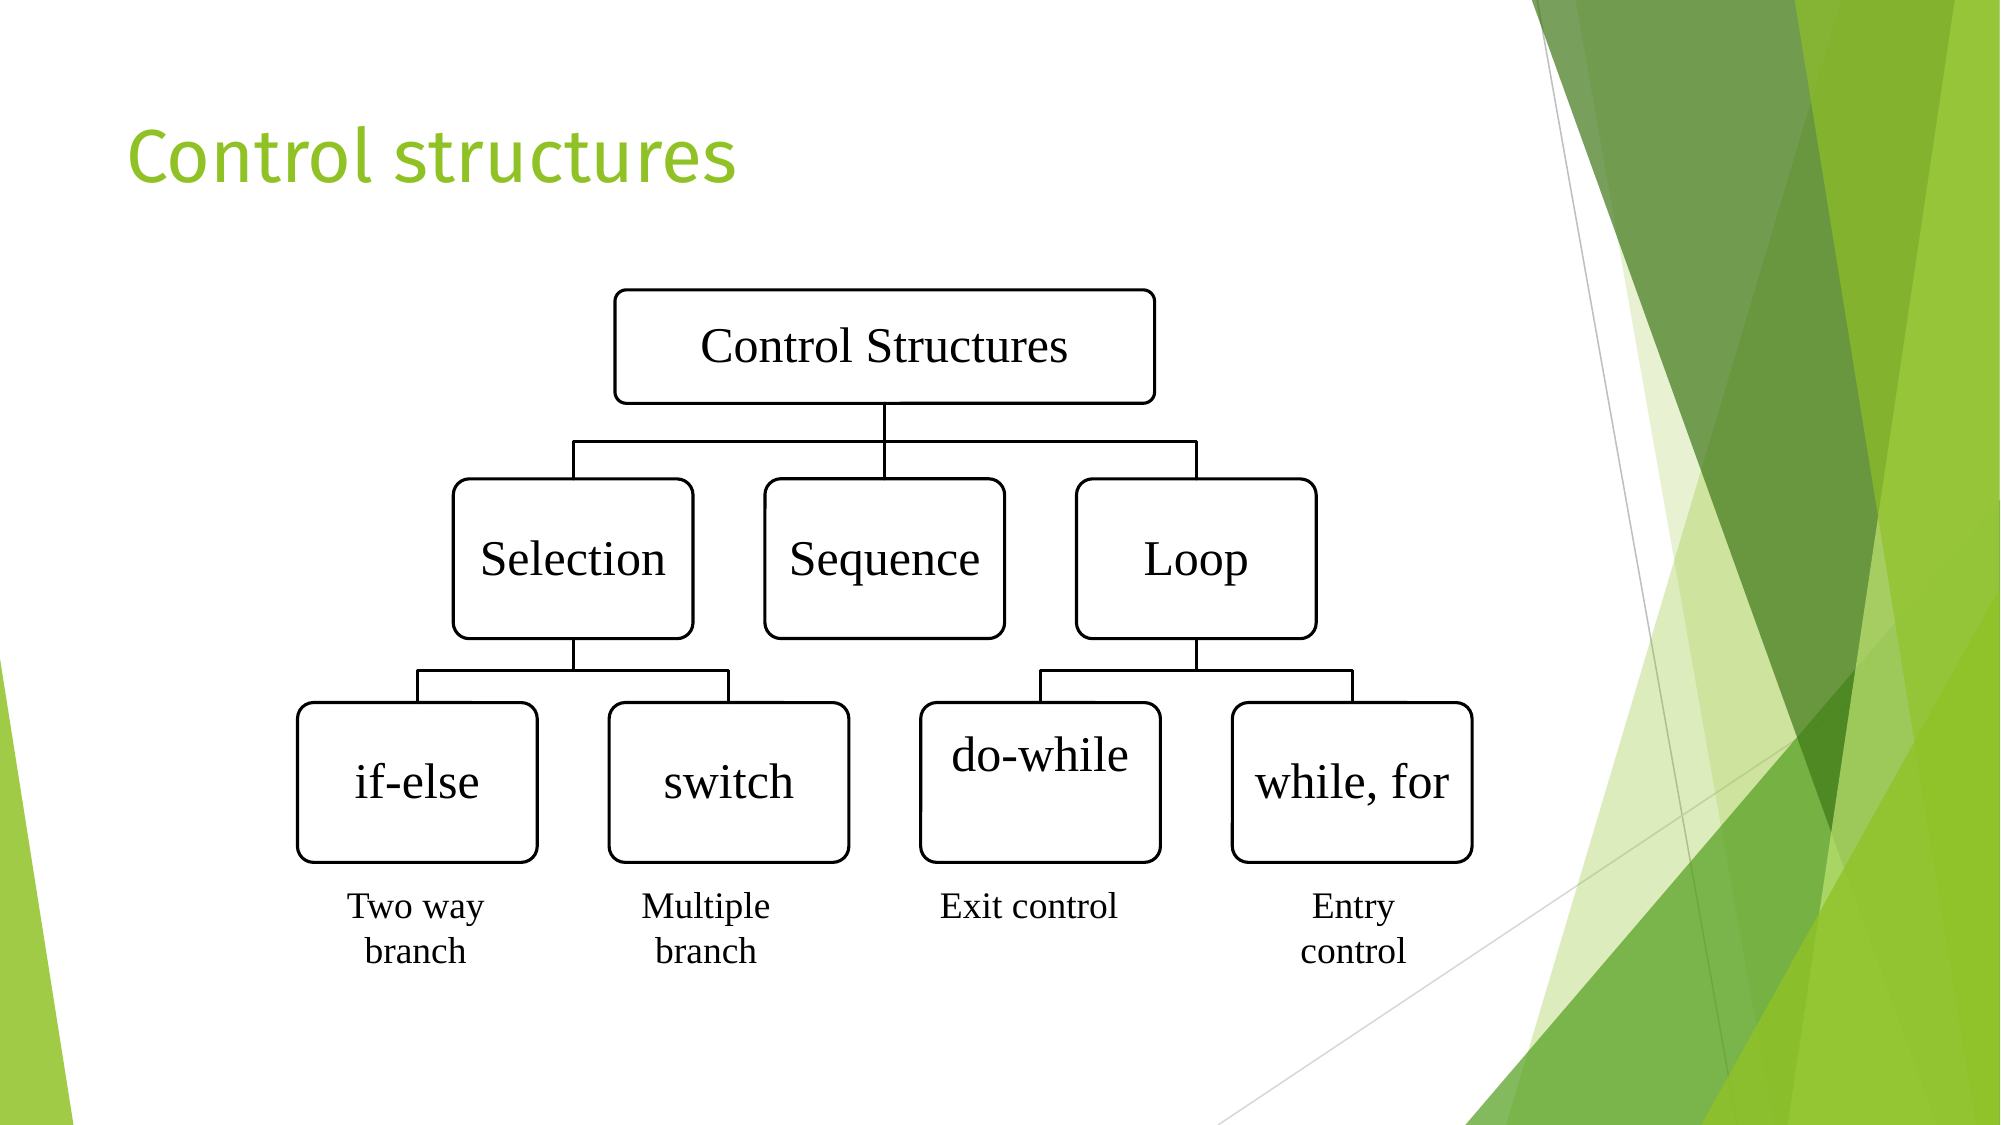

# Control structures

Control Structures

Sequence
Selection
Loop

if-else
switch
do-while
while, for
Multiple branch
Two way branch
Exit control
Entry control